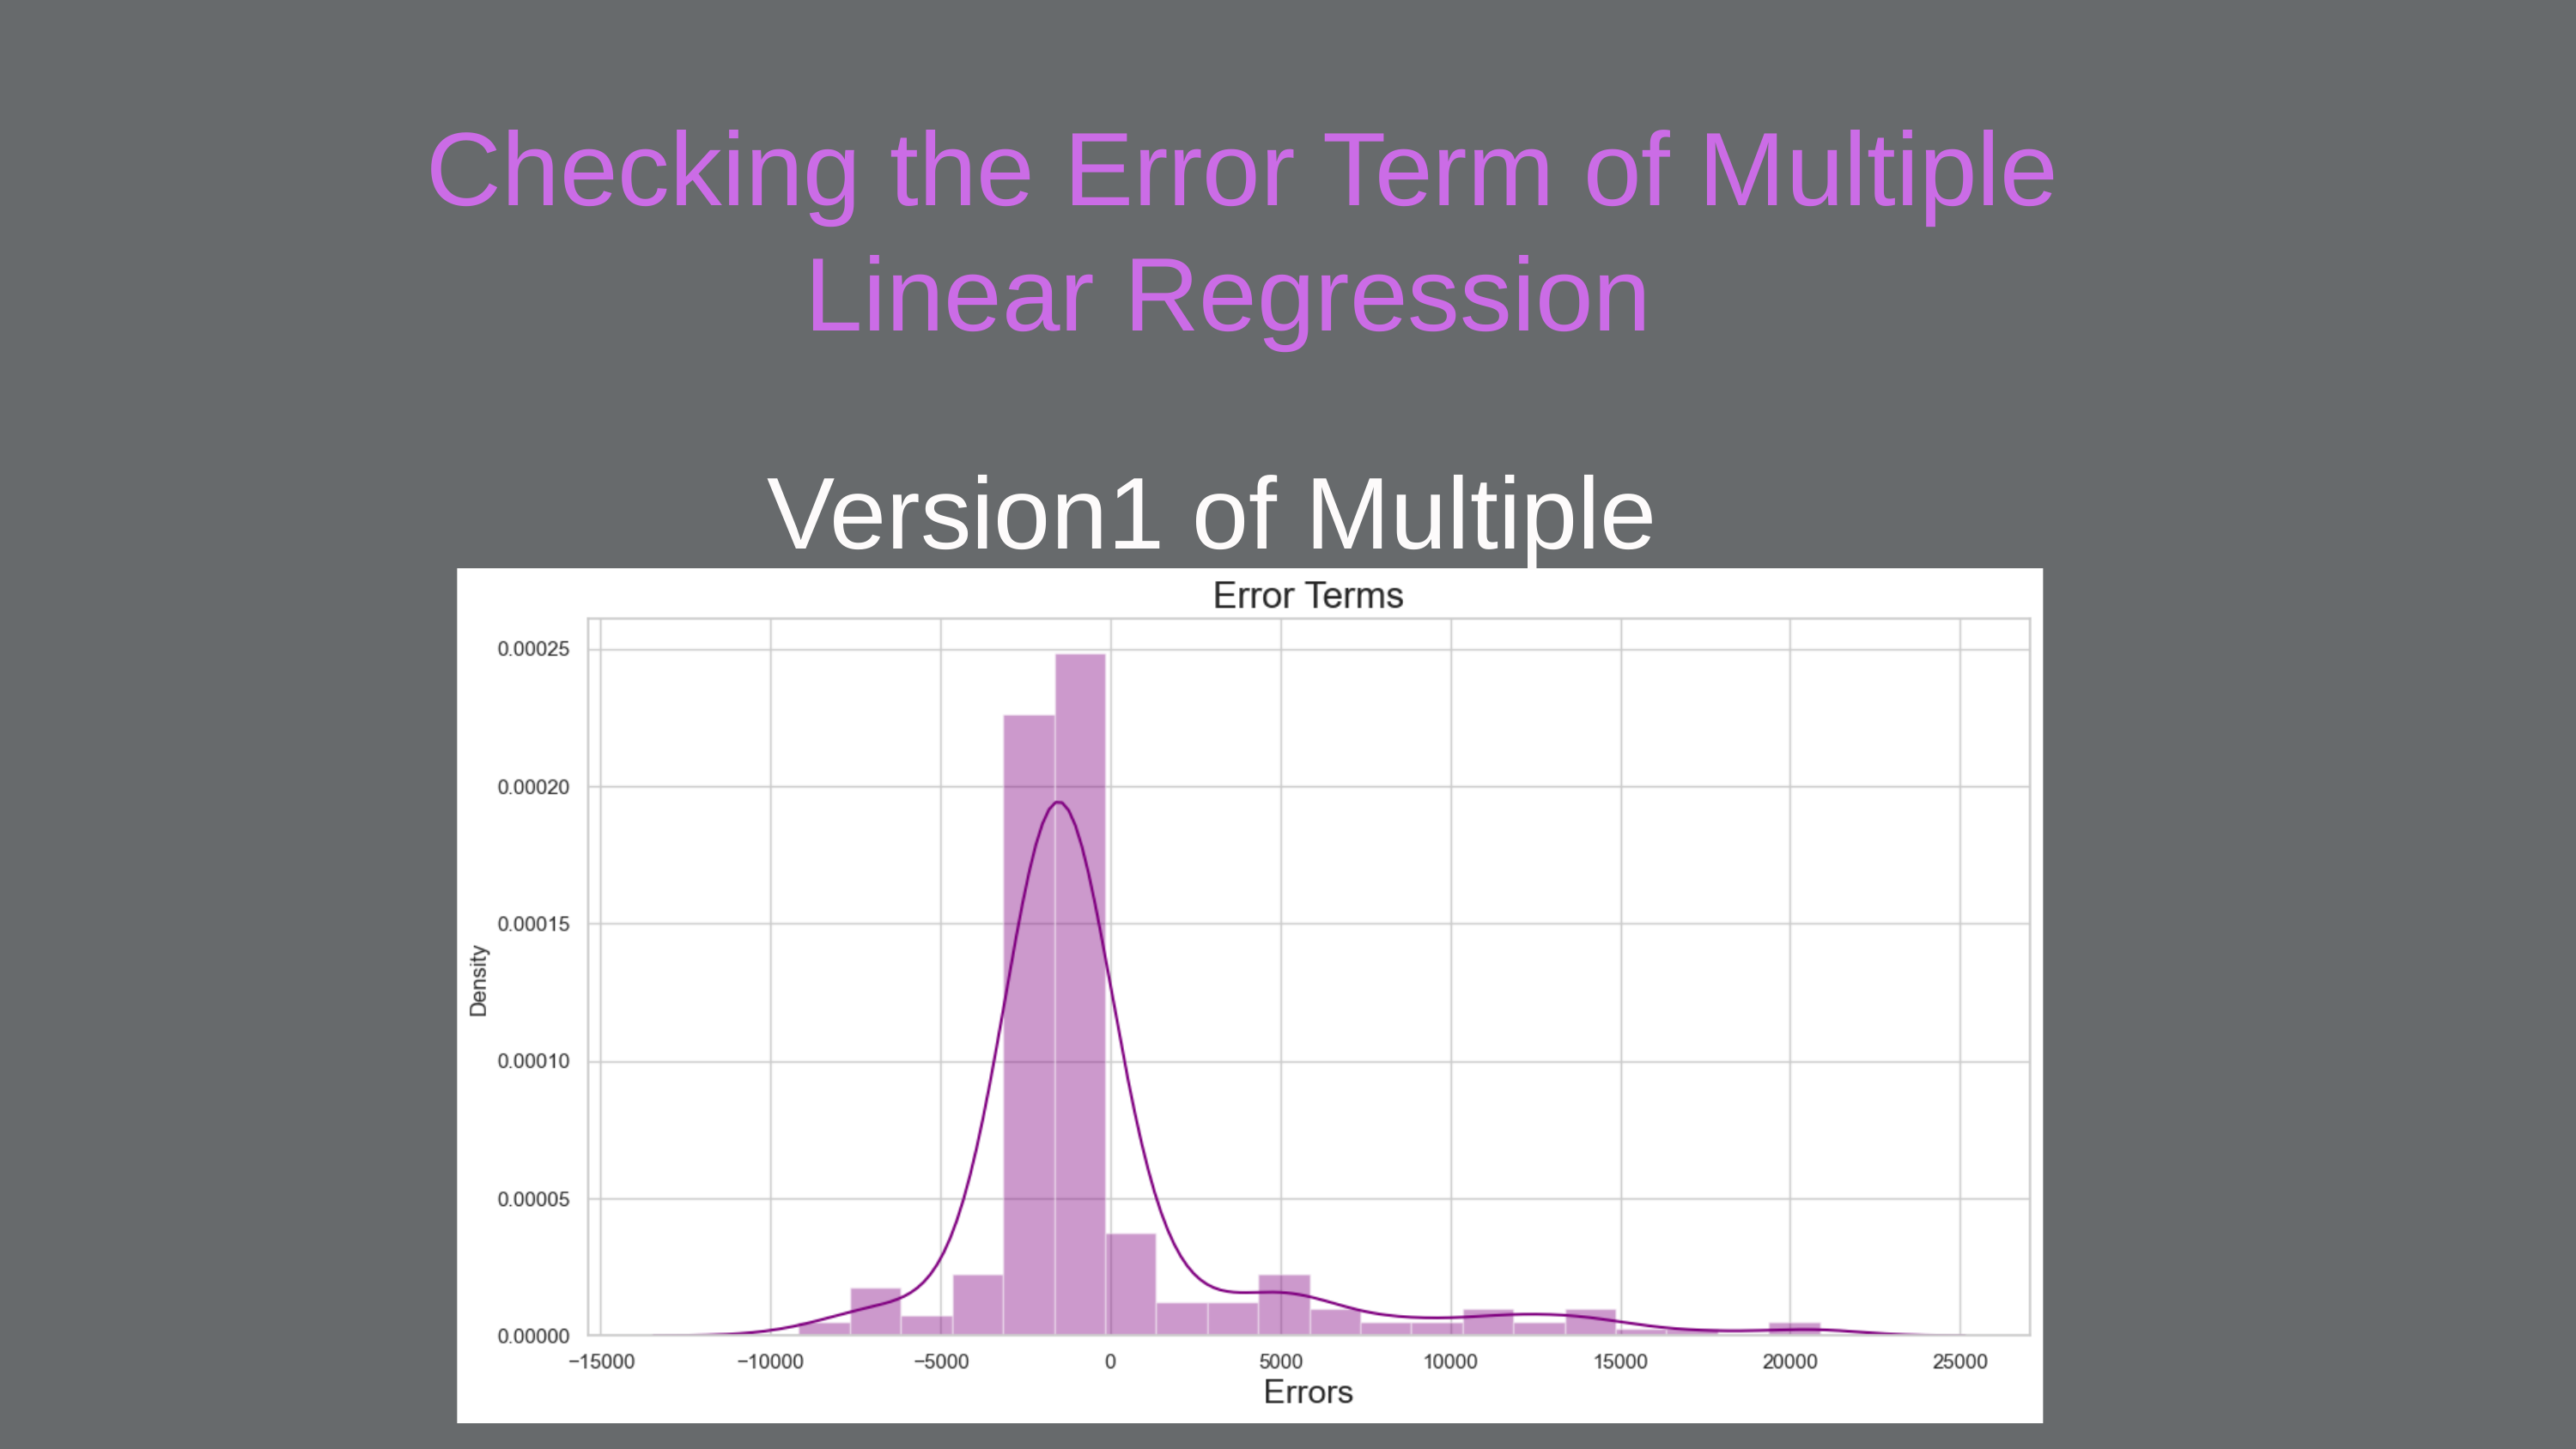

Checking the Error Term of Multiple Linear Regression
Version1 of Multiple